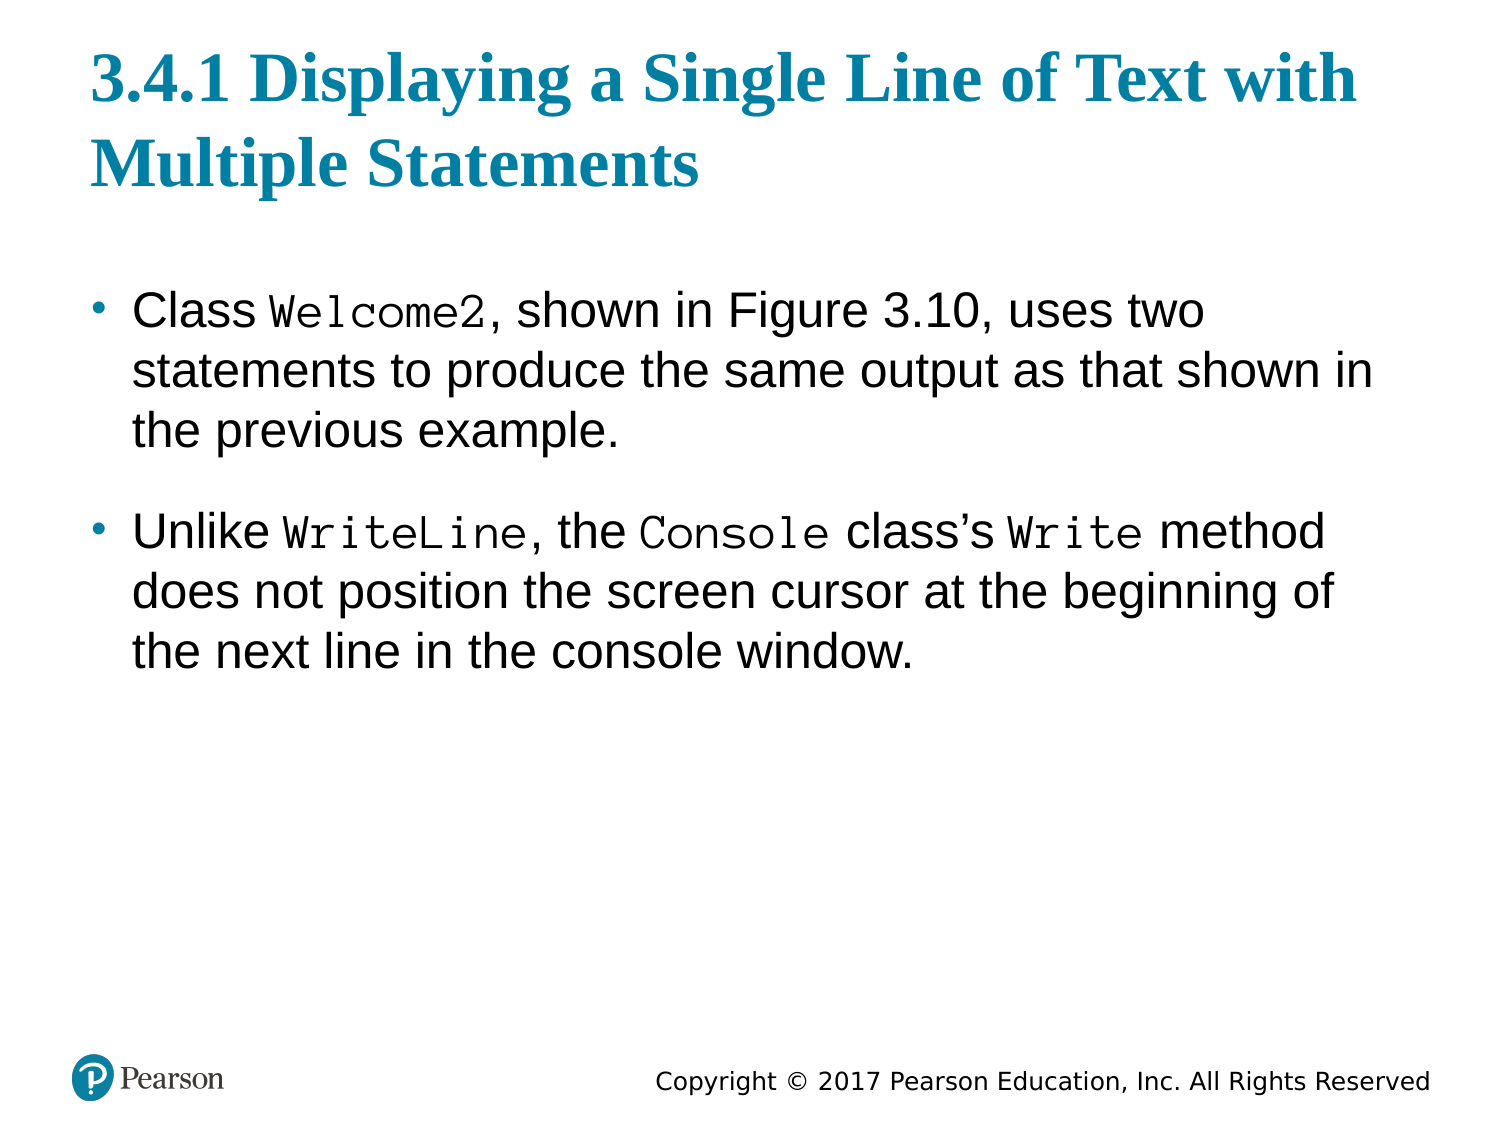

# 3.4.1 Displaying a Single Line of Text with Multiple Statements
Class Welcome2, shown in Figure 3.10, uses two statements to produce the same output as that shown in the previous example.
Unlike WriteLine, the Console class’s Write method does not position the screen cursor at the beginning of the next line in the console window.